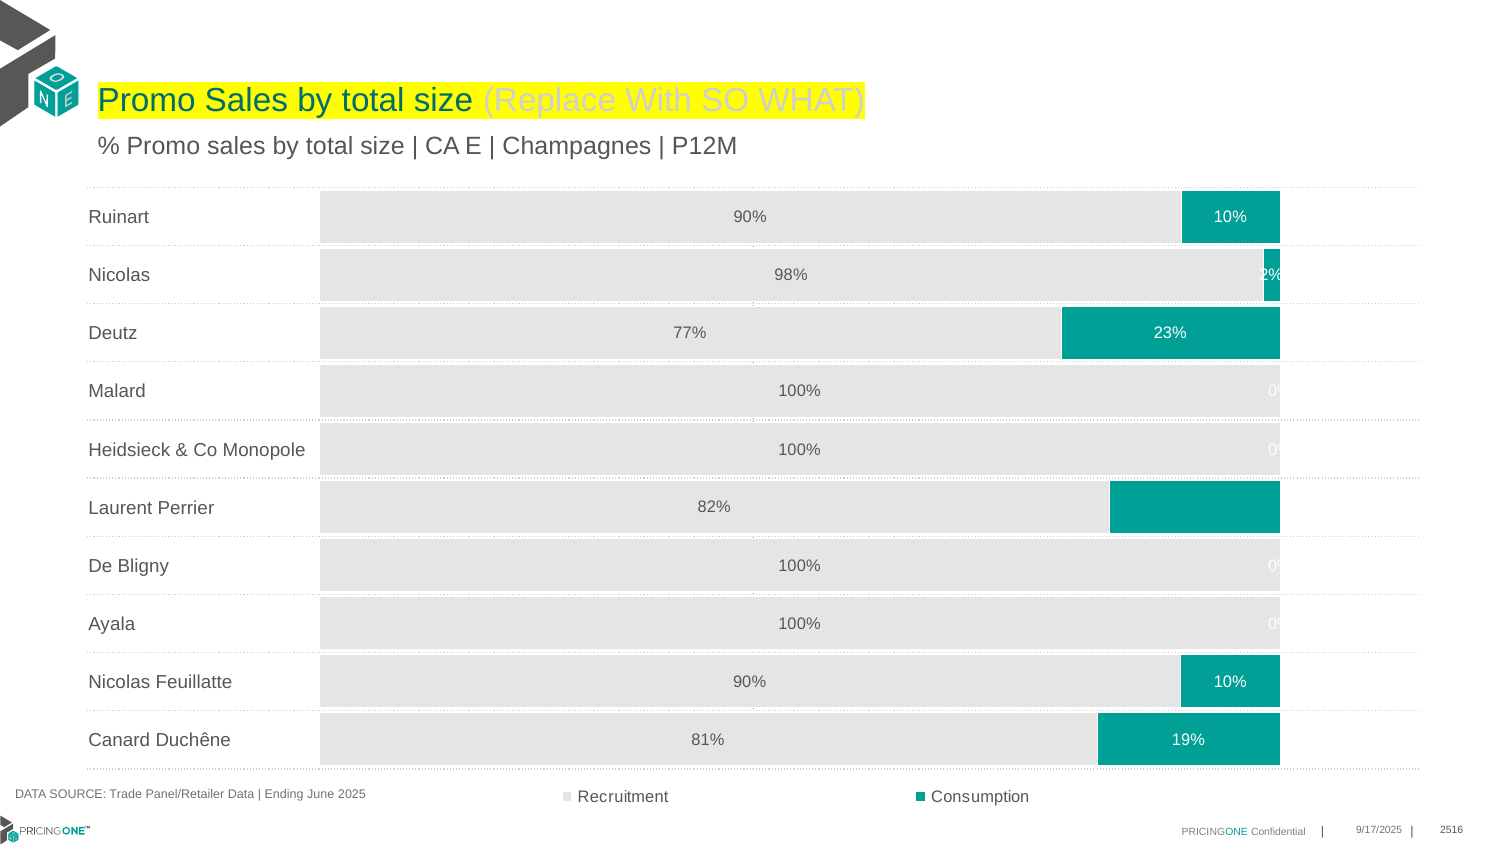

# Promo Sales by total size (Replace With SO WHAT)

% Promo sales by total size | CA E | Champagnes | P12M

### Chart

| Category | Recruitment | Consumption |
|---|---|---|
| Ruinart | 0.8970762448117903 | 0.10292375518820973 |
| Nicolas | 0.9818803975883983 | 0.01811960241160171 |
| Deutz | 0.7717770129863046 | 0.22822298701369537 |
| Malard | 1.0 | 0.0 |
| Heidsieck & Co Monopole | 1.0 | 0.0 |
| Laurent Perrier | 0.8226489289168661 | 0.17735107108313386 |
| De Bligny | 1.0 | 0.0 |
| Ayala | 1.0 | 0.0 |
| Nicolas Feuillatte | 0.8965088615039162 | 0.10349113849608382 |
| Canard Duchêne | 0.809549119818285 | 0.19045088018171497 |
| Ruinart |  |
| --- | --- |
| Nicolas |  |
| Deutz |  |
| Malard |  |
| Heidsieck & Co Monopole |  |
| Laurent Perrier | 4 |
| De Bligny |  |
| Ayala |  |
| Nicolas Feuillatte |  |
| Canard Duchêne |  |
DATA SOURCE: Trade Panel/Retailer Data | Ending June 2025

9/17/2025
2516